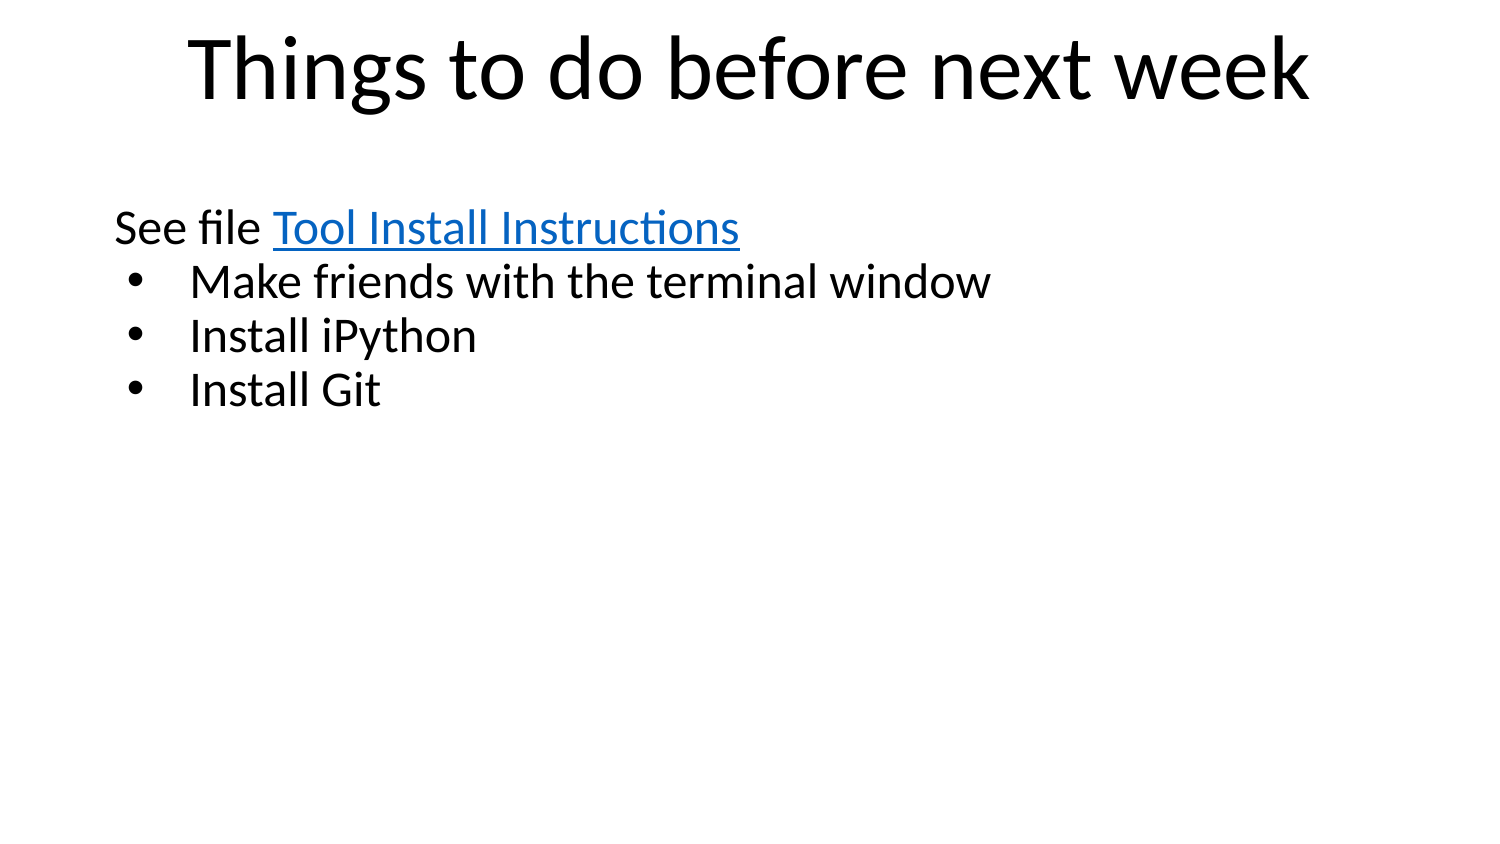

# Things to do before next week
See file Tool Install Instructions
Make friends with the terminal window
Install iPython
Install Git